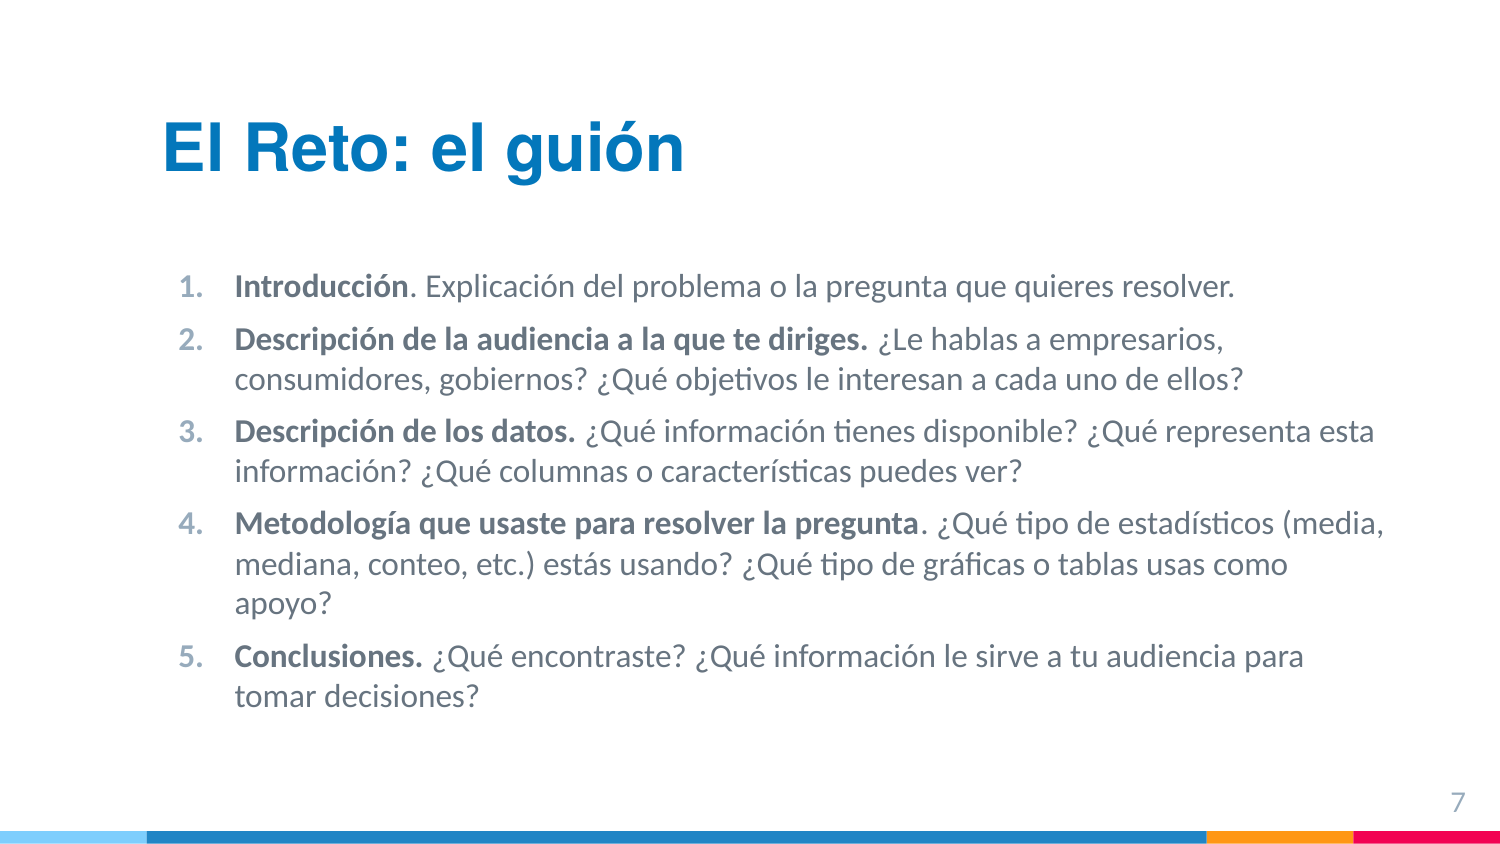

# El Reto: el guión
Introducción. Explicación del problema o la pregunta que quieres resolver.
Descripción de la audiencia a la que te diriges. ¿Le hablas a empresarios, consumidores, gobiernos? ¿Qué objetivos le interesan a cada uno de ellos?
Descripción de los datos. ¿Qué información tienes disponible? ¿Qué representa esta información? ¿Qué columnas o características puedes ver?
Metodología que usaste para resolver la pregunta. ¿Qué tipo de estadísticos (media, mediana, conteo, etc.) estás usando? ¿Qué tipo de gráficas o tablas usas como apoyo?
Conclusiones. ¿Qué encontraste? ¿Qué información le sirve a tu audiencia para tomar decisiones?
7